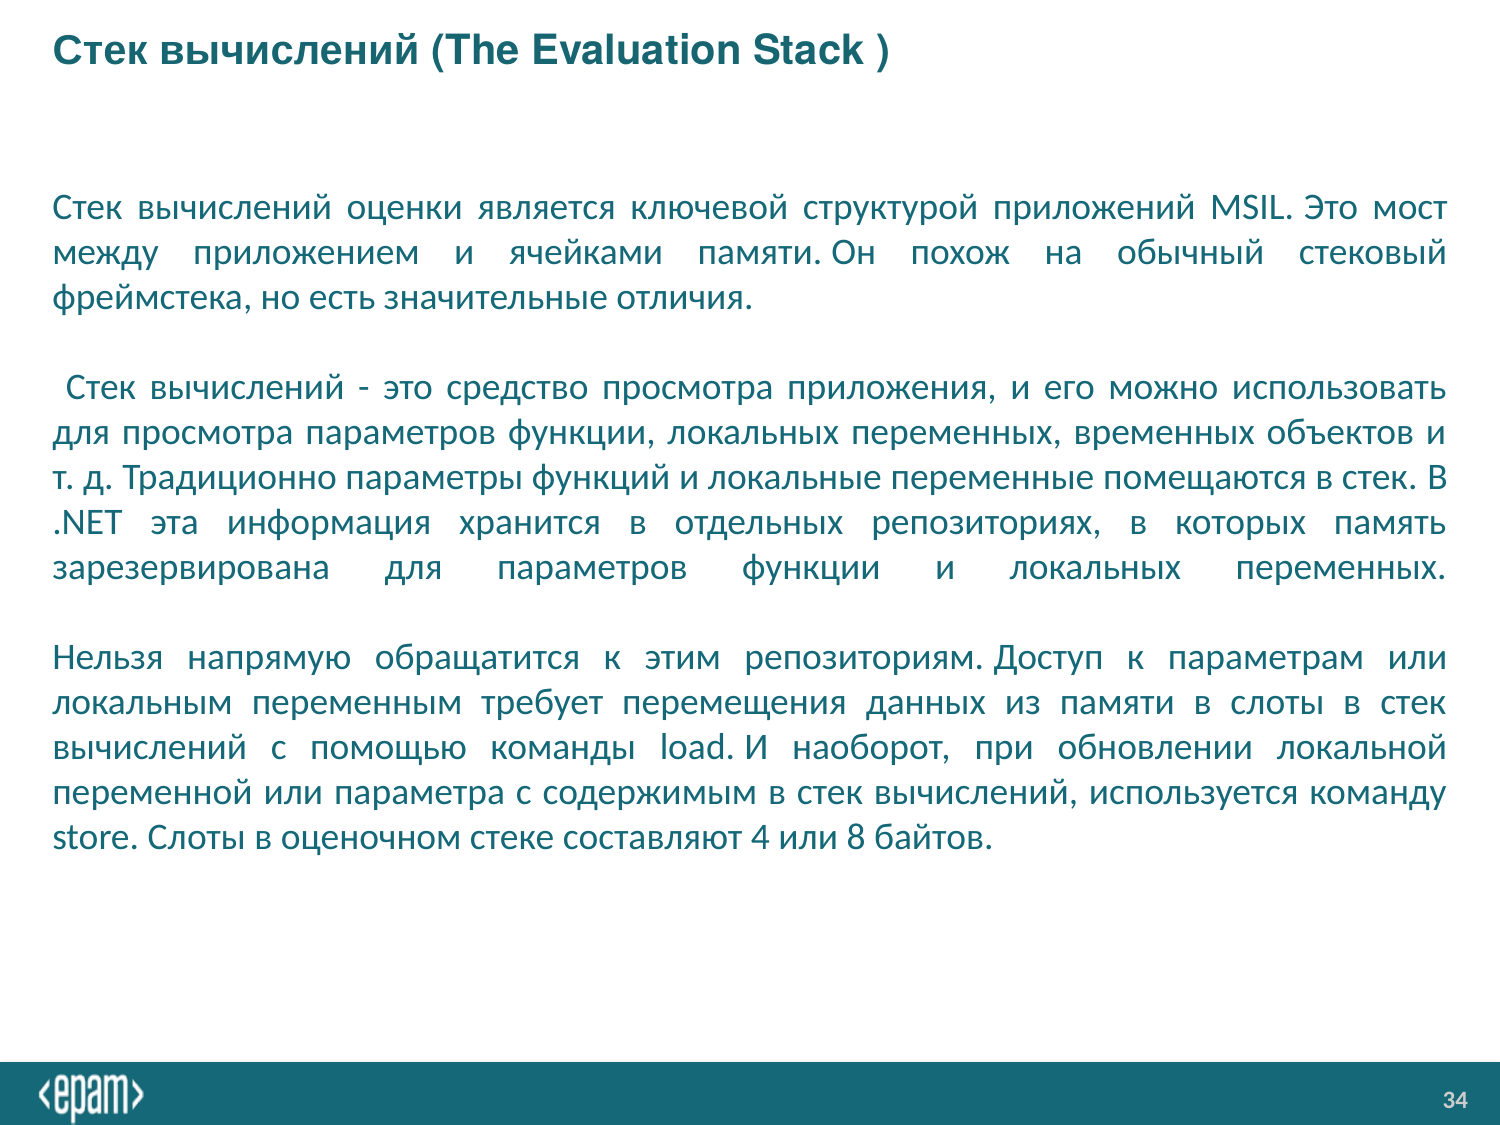

# Стек вычислений (The Evaluation Stack )
Стек вычислений оценки является ключевой структурой приложений MSIL. Это мост между приложением и ячейками памяти. Он похож на обычный стековый фреймстека, но есть значительные отличия.
 Стек вычислений - это средство просмотра приложения, и его можно использовать для просмотра параметров функции, локальных переменных, временных объектов и т. д. Традиционно параметры функций и локальные переменные помещаются в стек. В .NET эта информация хранится в отдельных репозиториях, в которых память зарезервирована для параметров функции и локальных переменных.
Нельзя напрямую обращатится к этим репозиториям. Доступ к параметрам или локальным переменным требует перемещения данных из памяти в слоты в стек вычислений с помощью команды load. И наоборот, при обновлении локальной переменной или параметра с содержимым в стек вычислений, используется команду store. Слоты в оценочном стеке составляют 4 или 8 байтов.